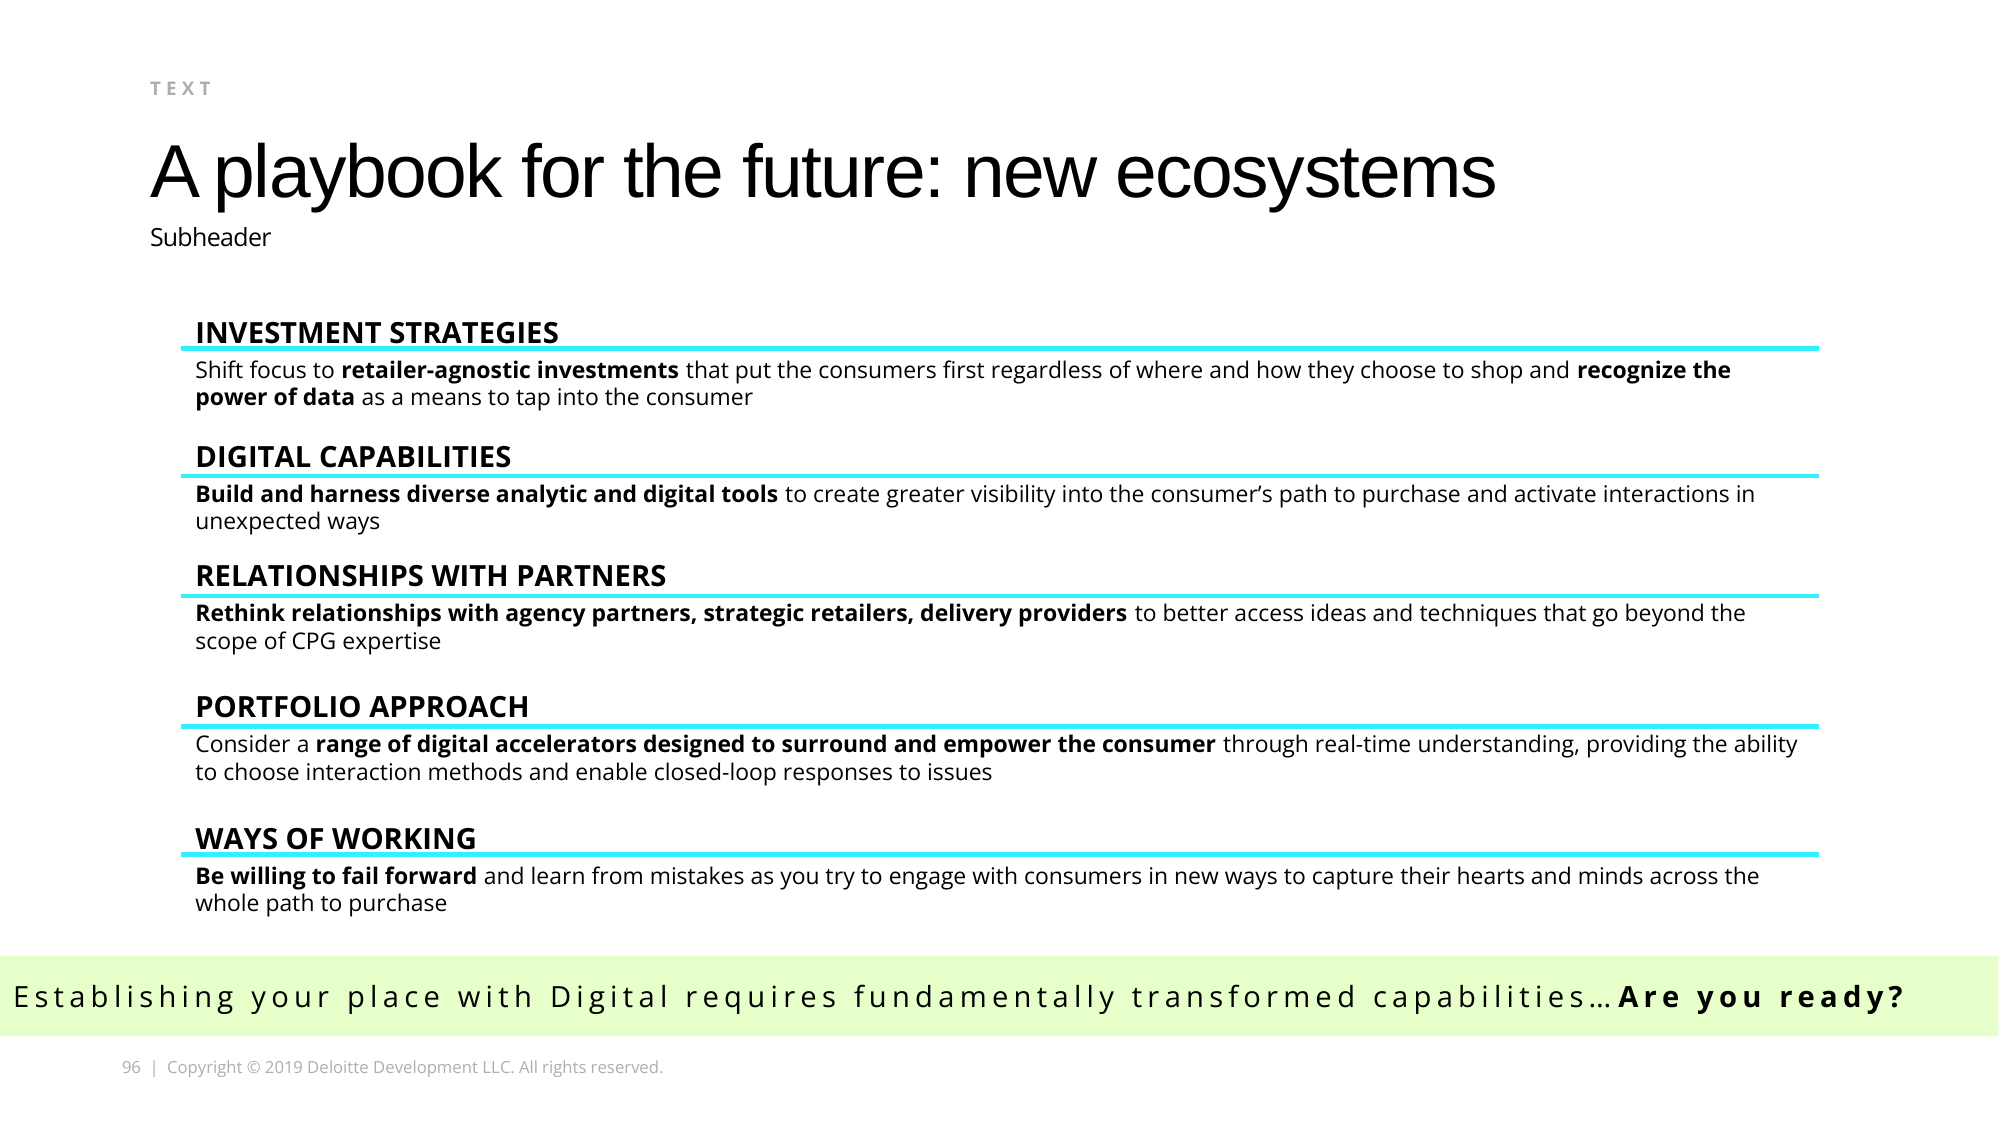

text
# A playbook for the future: new ecosystems
Subheader
INVESTMENT STRATEGIES
Shift focus to retailer-agnostic investments that put the consumers first regardless of where and how they choose to shop and recognize the power of data as a means to tap into the consumer
DIGITAL CAPABILITIES
Build and harness diverse analytic and digital tools to create greater visibility into the consumer’s path to purchase and activate interactions in unexpected ways
RELATIONSHIPS WITH PARTNERS
Rethink relationships with agency partners, strategic retailers, delivery providers to better access ideas and techniques that go beyond the scope of CPG expertise
PORTFOLIO APPROACH
Consider a range of digital accelerators designed to surround and empower the consumer through real-time understanding, providing the ability to choose interaction methods and enable closed-loop responses to issues
WAYS OF WORKING
Be willing to fail forward and learn from mistakes as you try to engage with consumers in new ways to capture their hearts and minds across the whole path to purchase
Establishing your place with Digital requires fundamentally transformed capabilities…Are you ready?